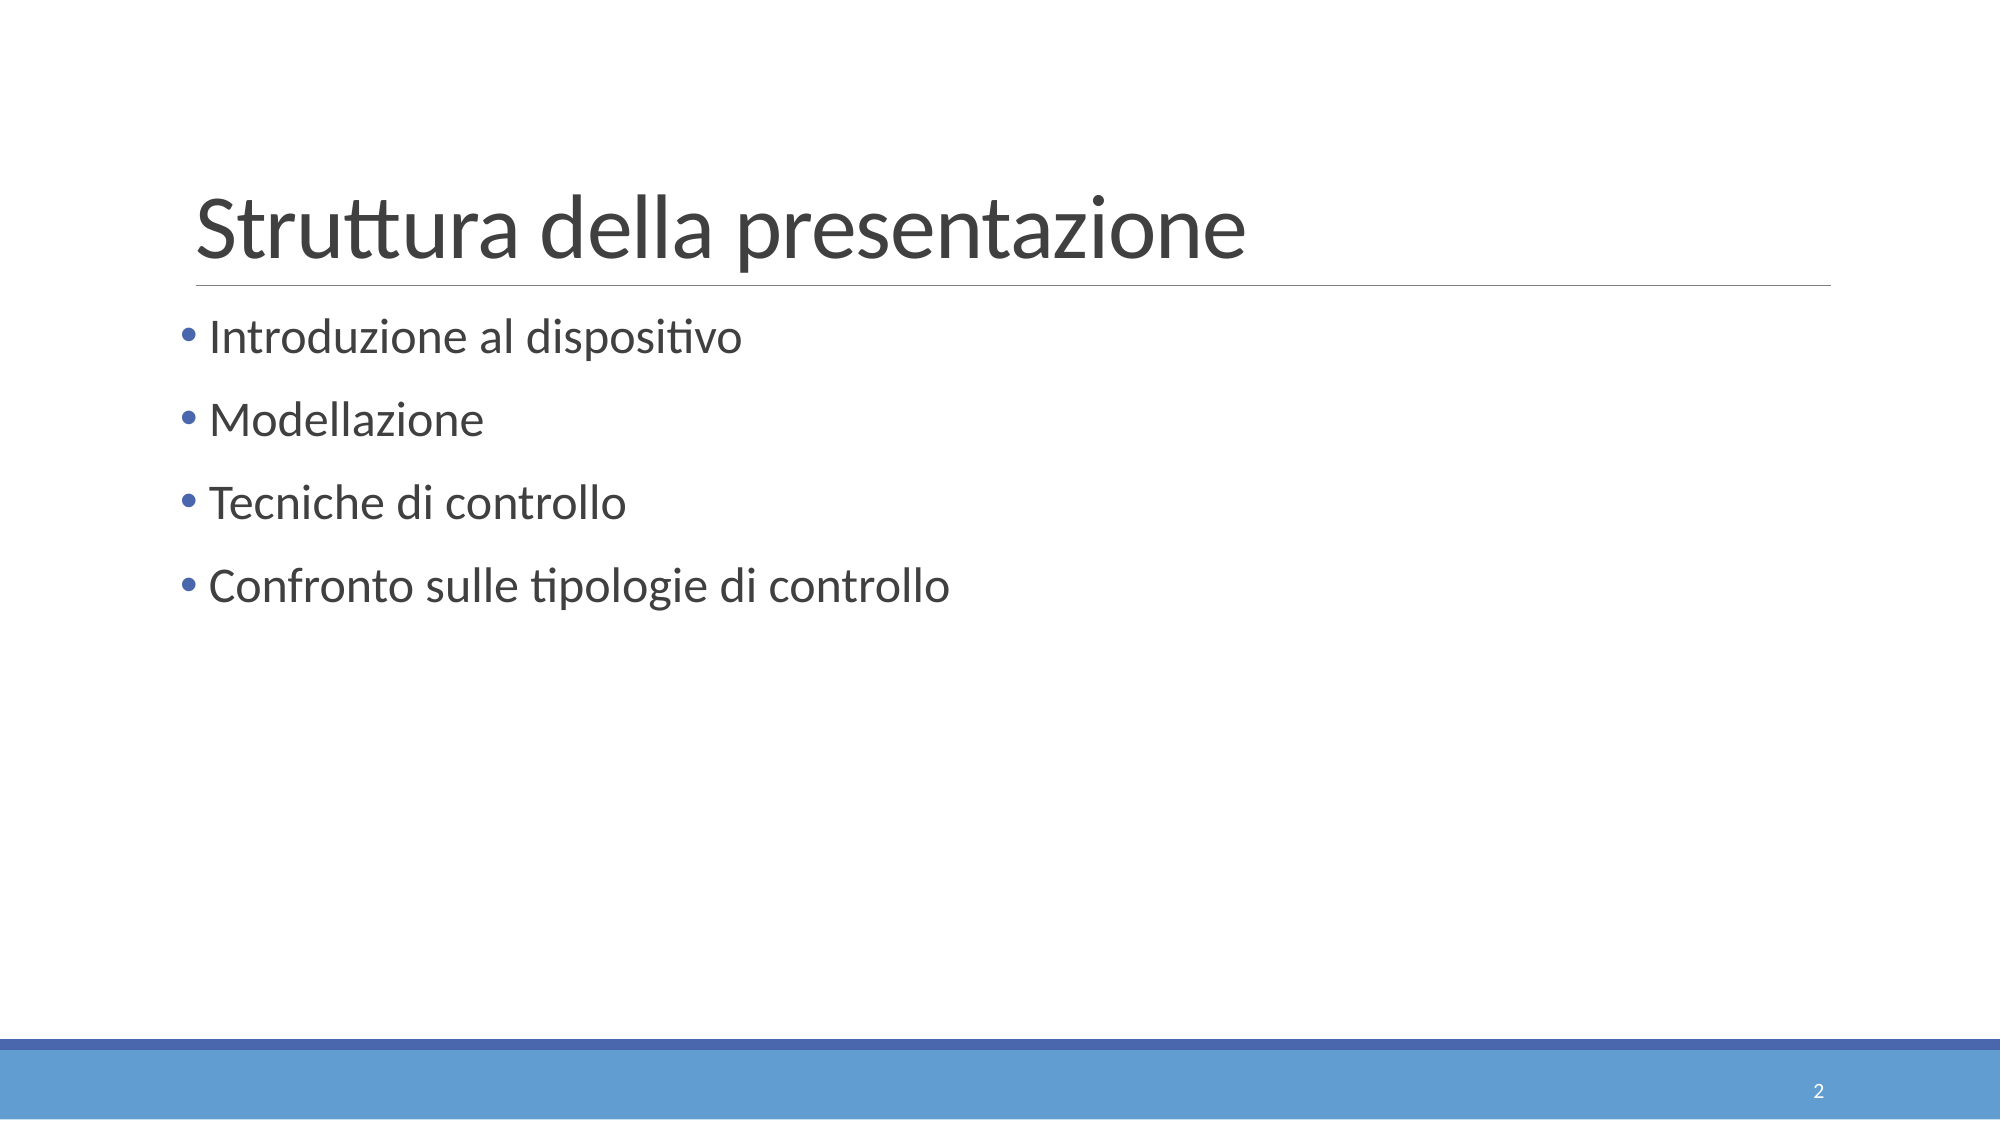

# Struttura della presentazione
 Introduzione al dispositivo
 Modellazione
 Tecniche di controllo
 Confronto sulle tipologie di controllo

2